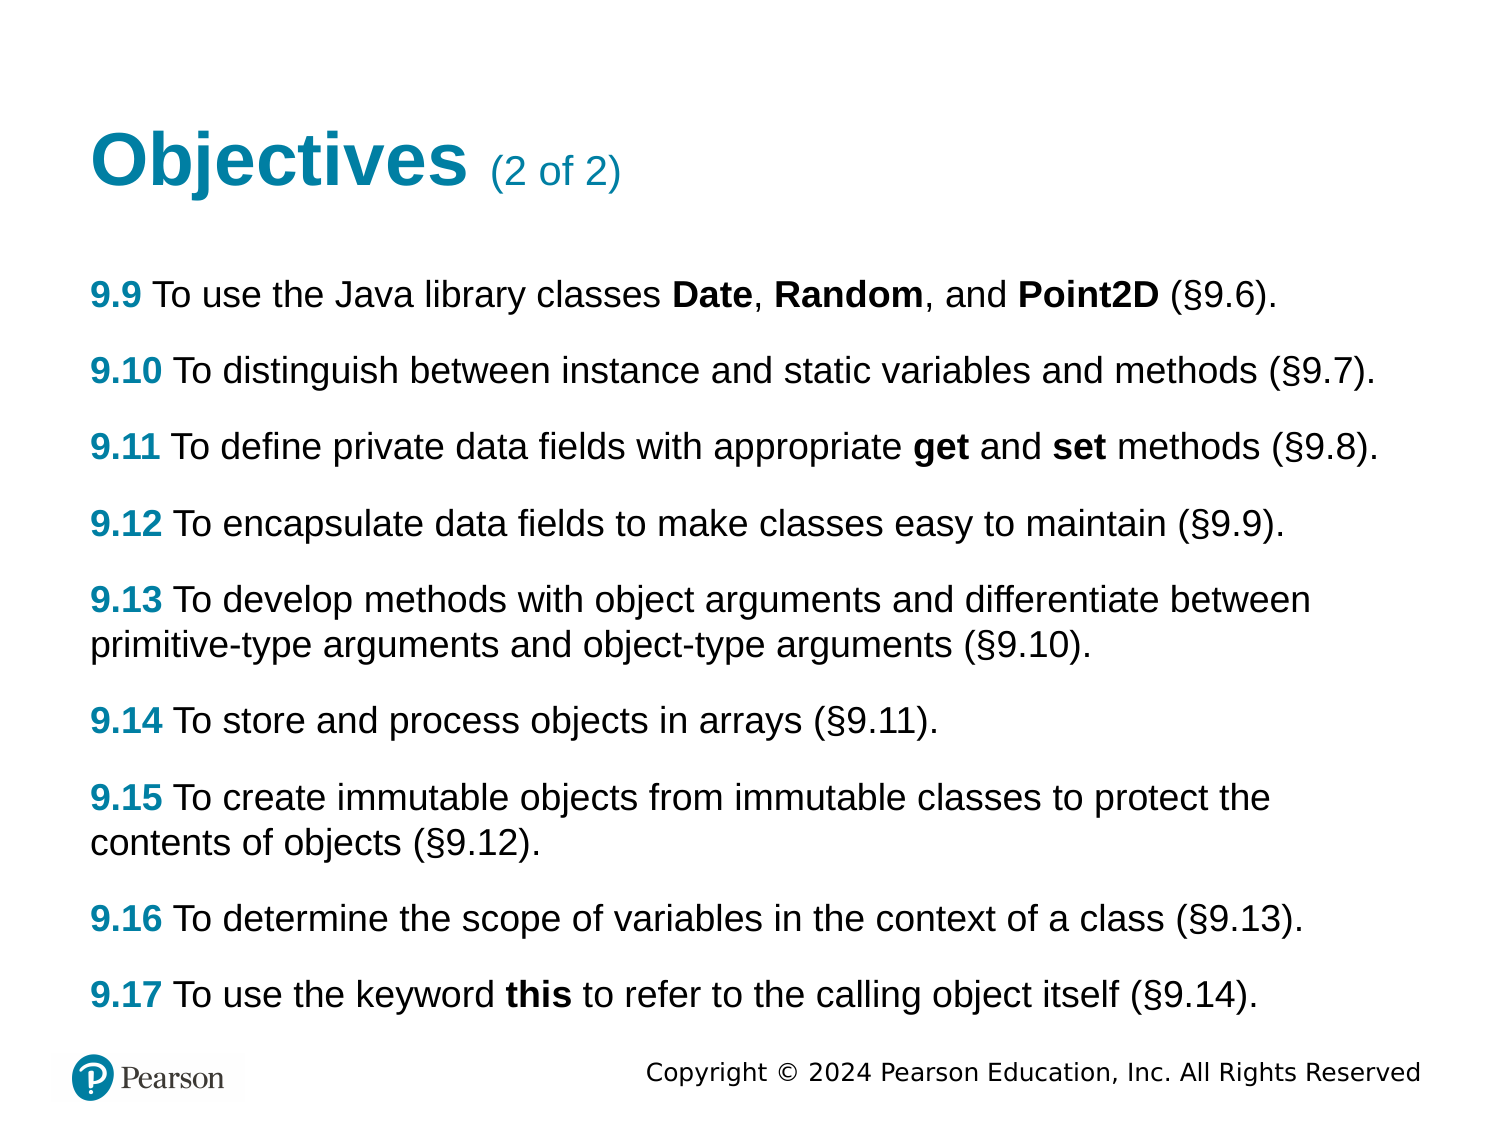

# Objectives (2 of 2)
9.9 To use the Java library classes Date, Random, and Point2D (§9.6).
9.10 To distinguish between instance and static variables and methods (§9.7).
9.11 To define private data fields with appropriate get and set methods (§9.8).
9.12 To encapsulate data fields to make classes easy to maintain (§9.9).
9.13 To develop methods with object arguments and differentiate between primitive-type arguments and object-type arguments (§9.10).
9.14 To store and process objects in arrays (§9.11).
9.15 To create immutable objects from immutable classes to protect the contents of objects (§9.12).
9.16 To determine the scope of variables in the context of a class (§9.13).
9.17 To use the keyword this to refer to the calling object itself (§9.14).